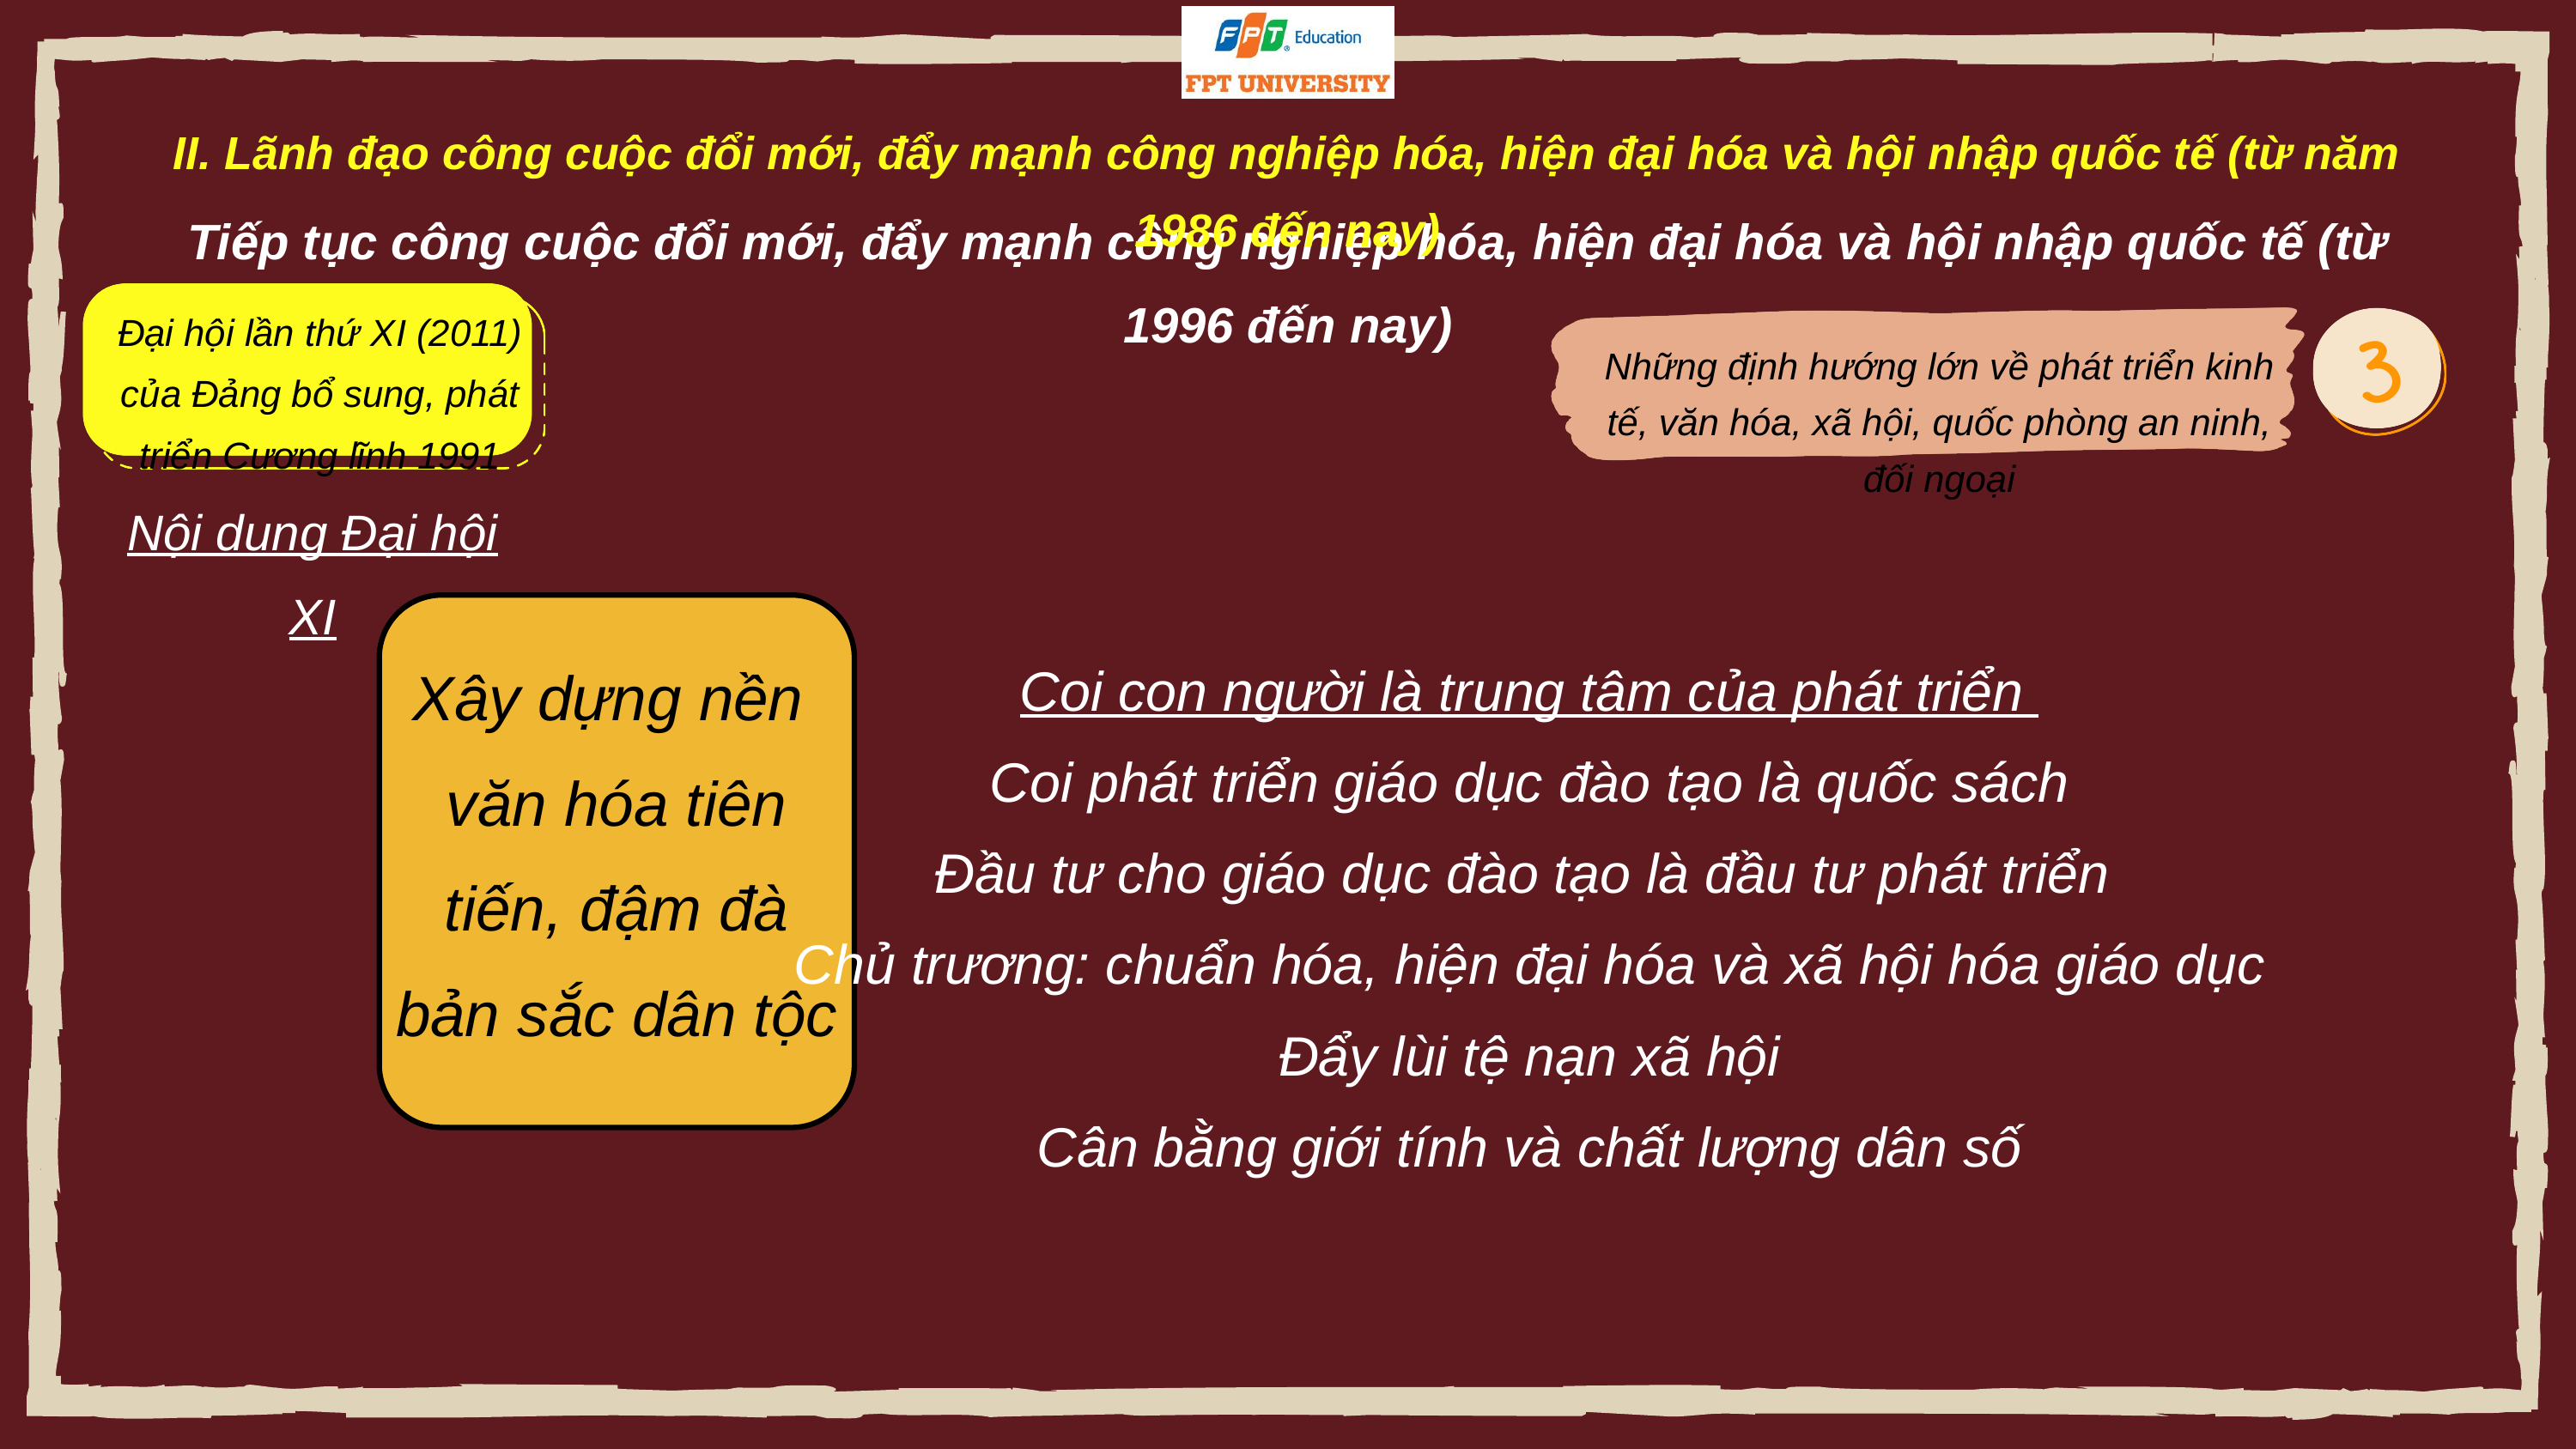

II. Lãnh đạo công cuộc đổi mới, đẩy mạnh công nghiệp hóa, hiện đại hóa và hội nhập quốc tế (từ năm 1986 đến nay)
Tiếp tục công cuộc đổi mới, đẩy mạnh công nghiệp hóa, hiện đại hóa và hội nhập quốc tế (từ 1996 đến nay)

Đại hội lần thứ XI (2011)
của Đảng bổ sung, phát triển Cương lĩnh 1991

Những định hướng lớn về phát triển kinh tế, văn hóa, xã hội, quốc phòng an ninh, đối ngoại
Nội dung Đại hội XI

Xây dựng nền
văn hóa tiên tiến, đậm đà bản sắc dân tộc
Coi con người là trung tâm của phát triển
Coi phát triển giáo dục đào tạo là quốc sách
Đầu tư cho giáo dục đào tạo là đầu tư phát triển
Chủ trương: chuẩn hóa, hiện đại hóa và xã hội hóa giáo dục
Đẩy lùi tệ nạn xã hội
Cân bằng giới tính và chất lượng dân số